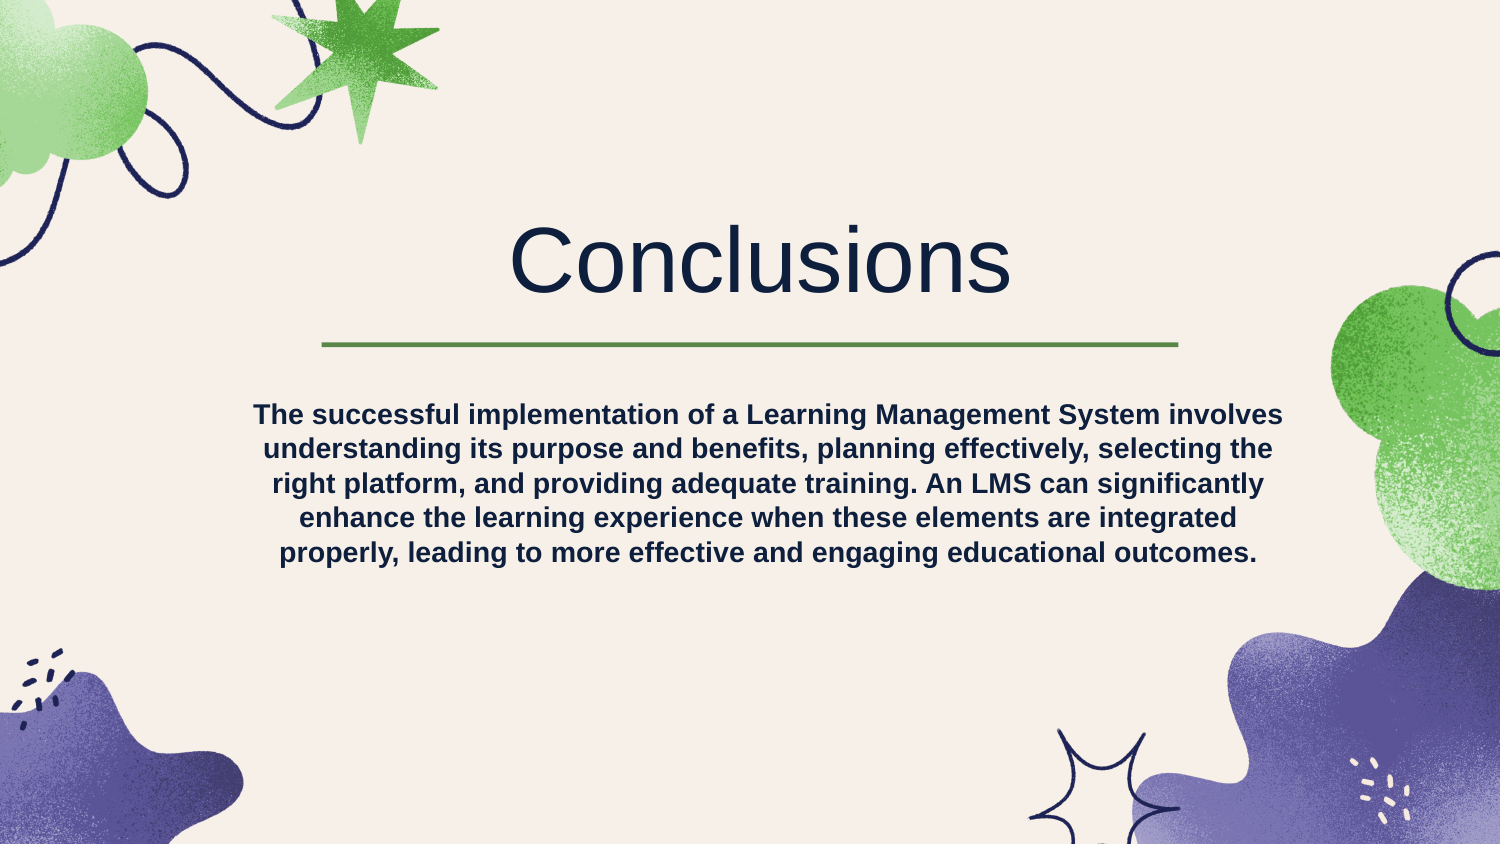

# Conclusions
The successful implementation of a Learning Management System involves understanding its purpose and benefits, planning effectively, selecting the right platform, and providing adequate training. An LMS can significantly enhance the learning experience when these elements are integrated properly, leading to more effective and engaging educational outcomes.